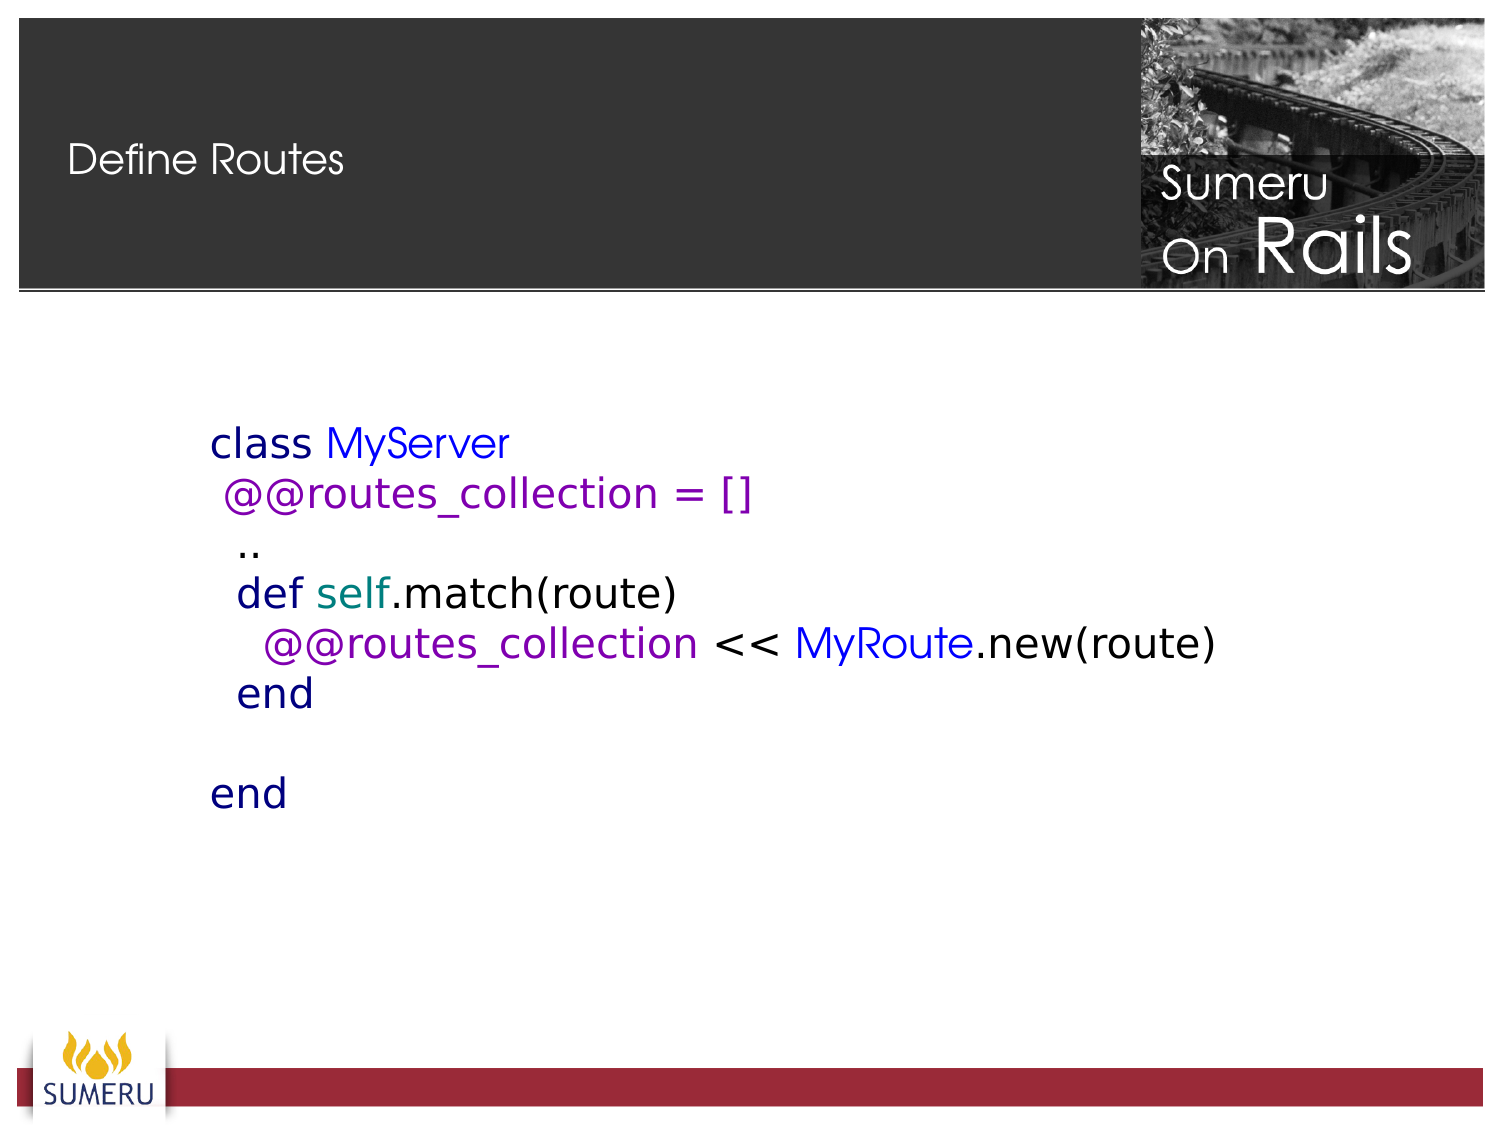

Define Routes
class MyServer
 @@routes_collection = []
  ..
  def self.match(route)
    @@routes_collection << MyRoute.new(route)
  end

end